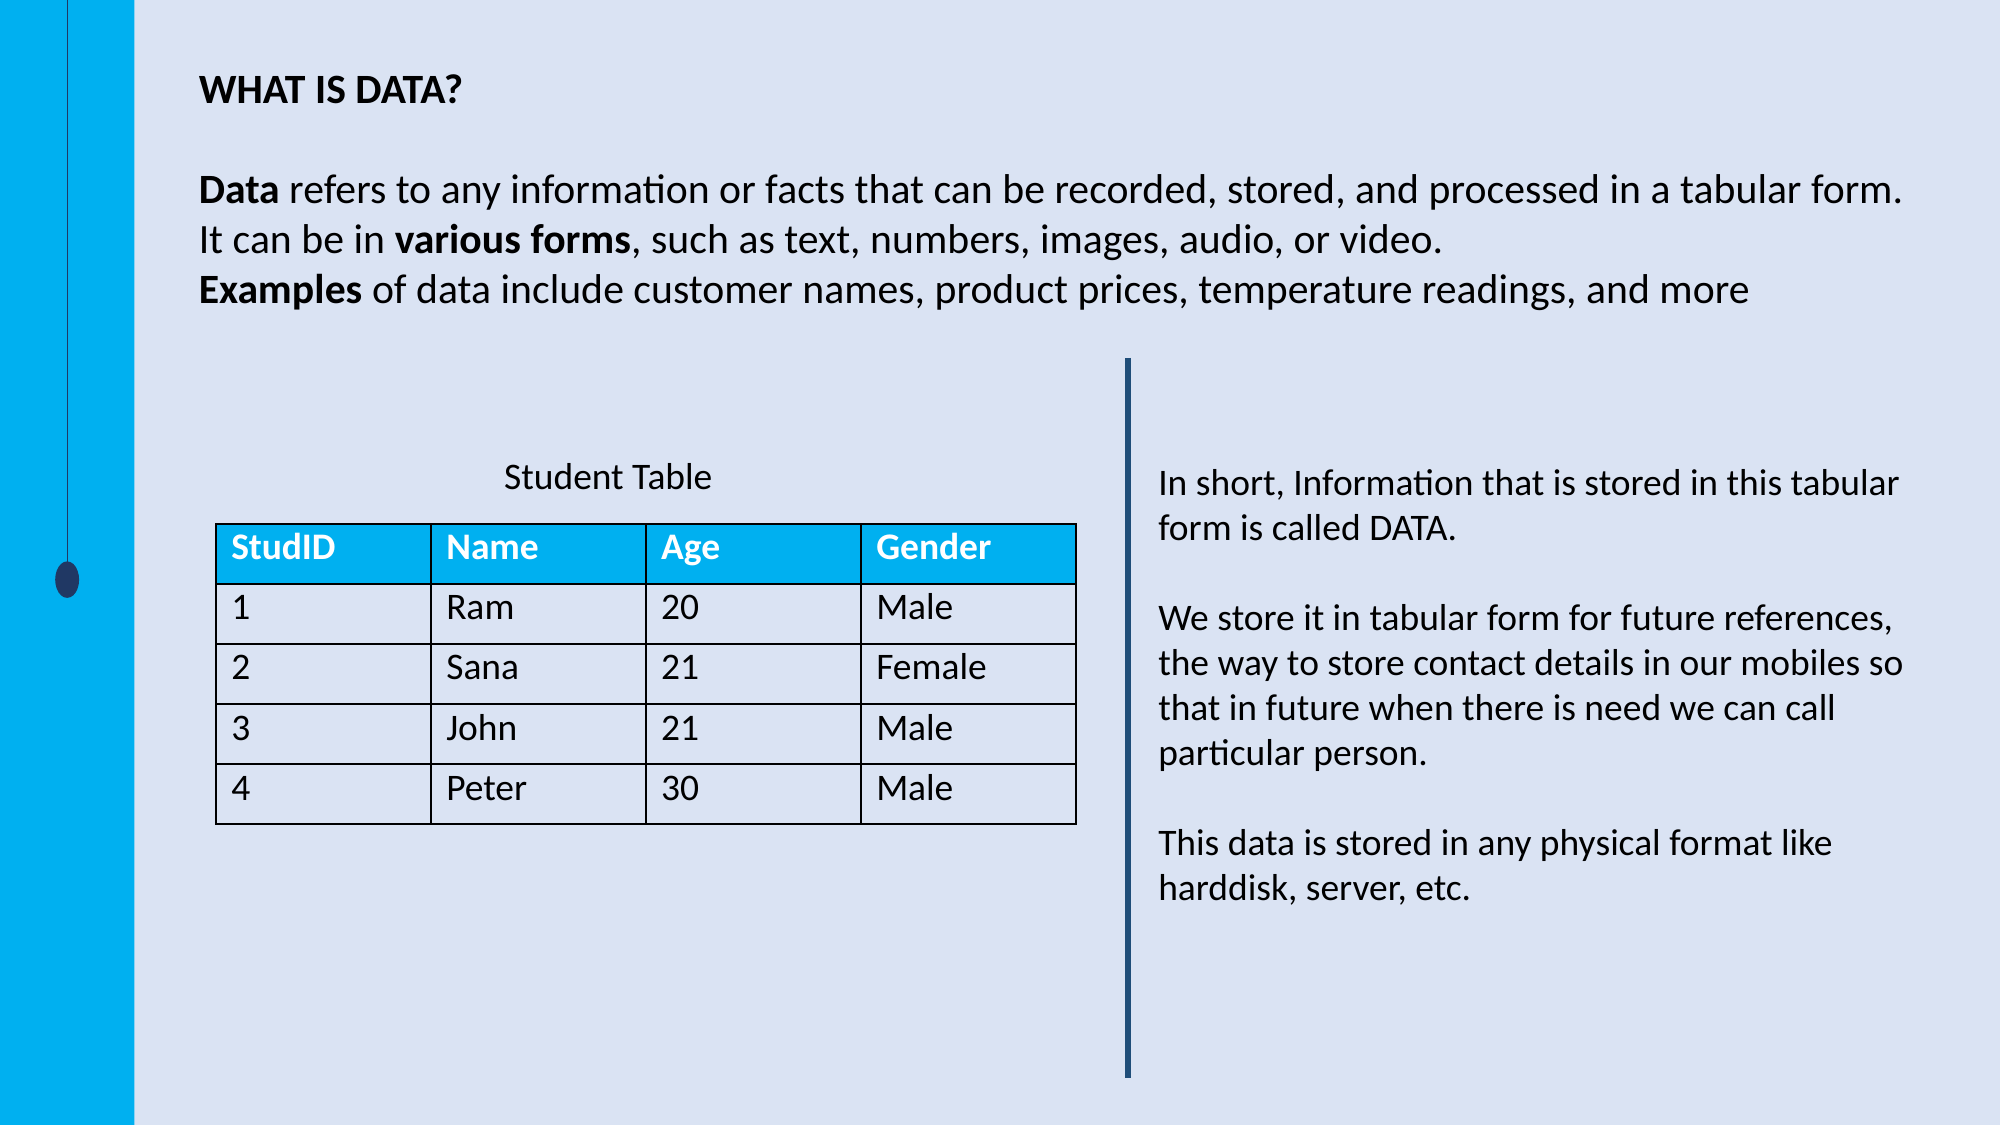

WHAT IS DATA?

Data refers to any information or facts that can be recorded, stored, and processed in a tabular form.
It can be in various forms, such as text, numbers, images, audio, or video.
Examples of data include customer names, product prices, temperature readings, and more
Student Table
In short, Information that is stored in this tabular form is called DATA.

We store it in tabular form for future references, the way to store contact details in our mobiles so that in future when there is need we can call particular person.

This data is stored in any physical format like harddisk, server, etc.

| StudID | Name | Age | Gender |
| --- | --- | --- | --- |
| 1 | Ram | 20 | Male |
| 2 | Sana | 21 | Female |
| 3 | John | 21 | Male |
| 4 | Peter | 30 | Male |